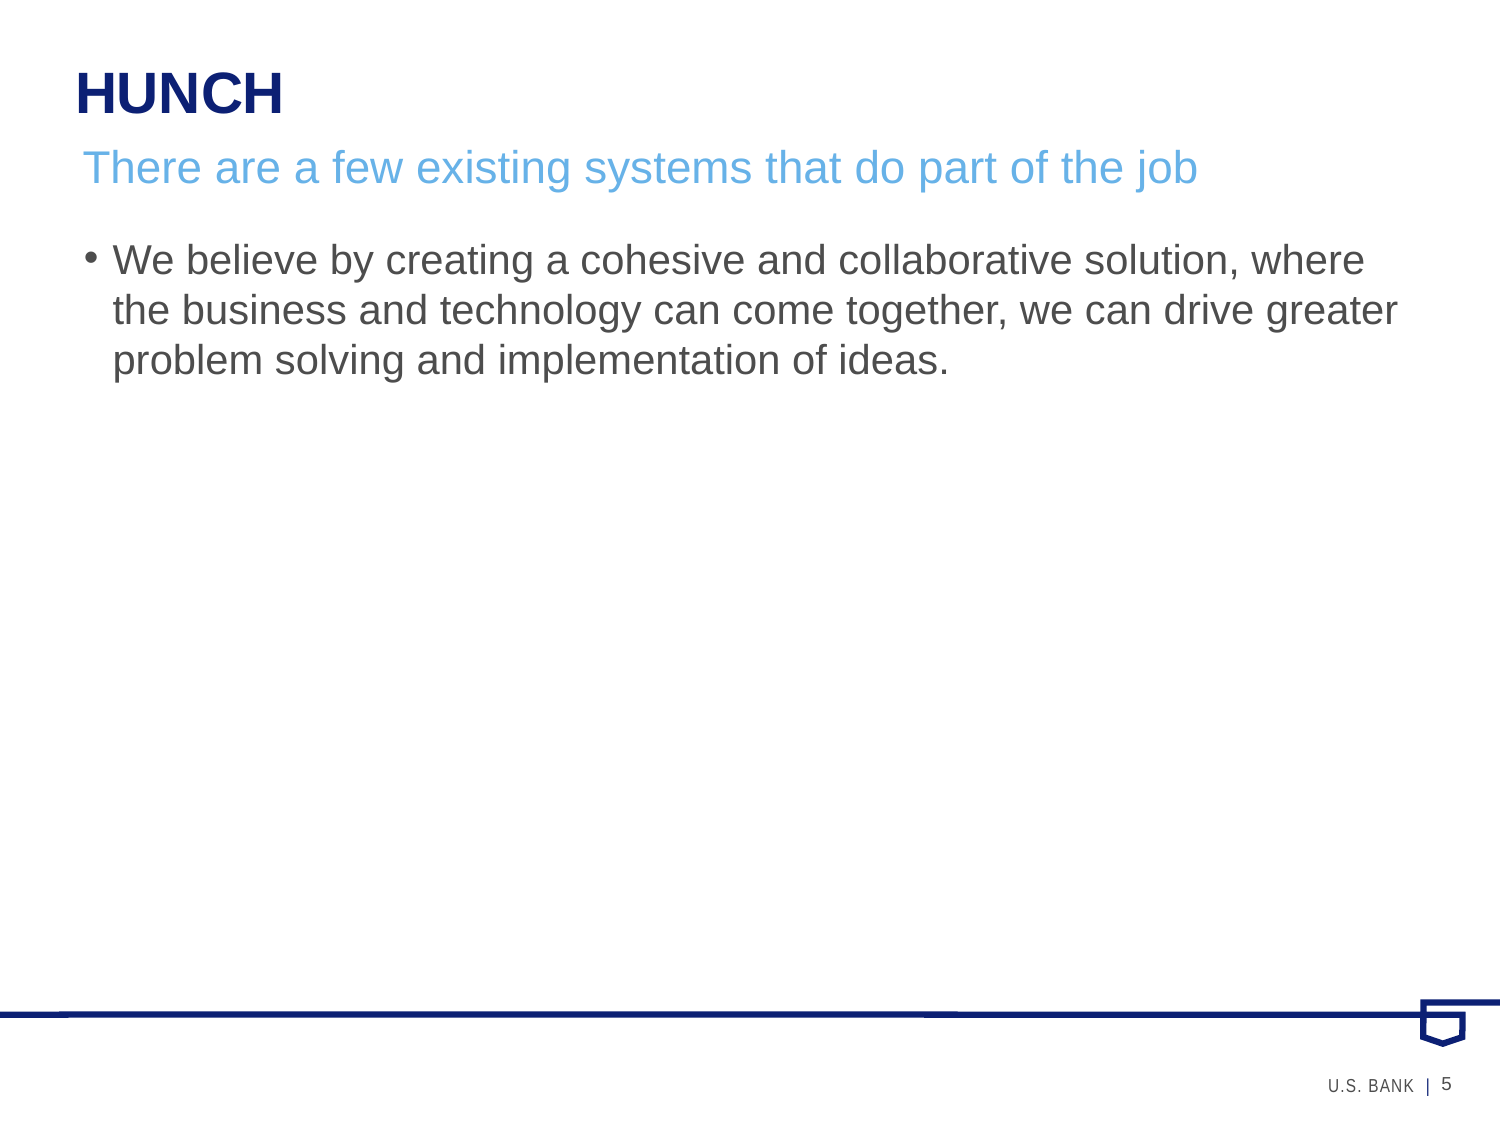

# HUNCH
There are a few existing systems that do part of the job
We believe by creating a cohesive and collaborative solution, where the business and technology can come together, we can drive greater problem solving and implementation of ideas.